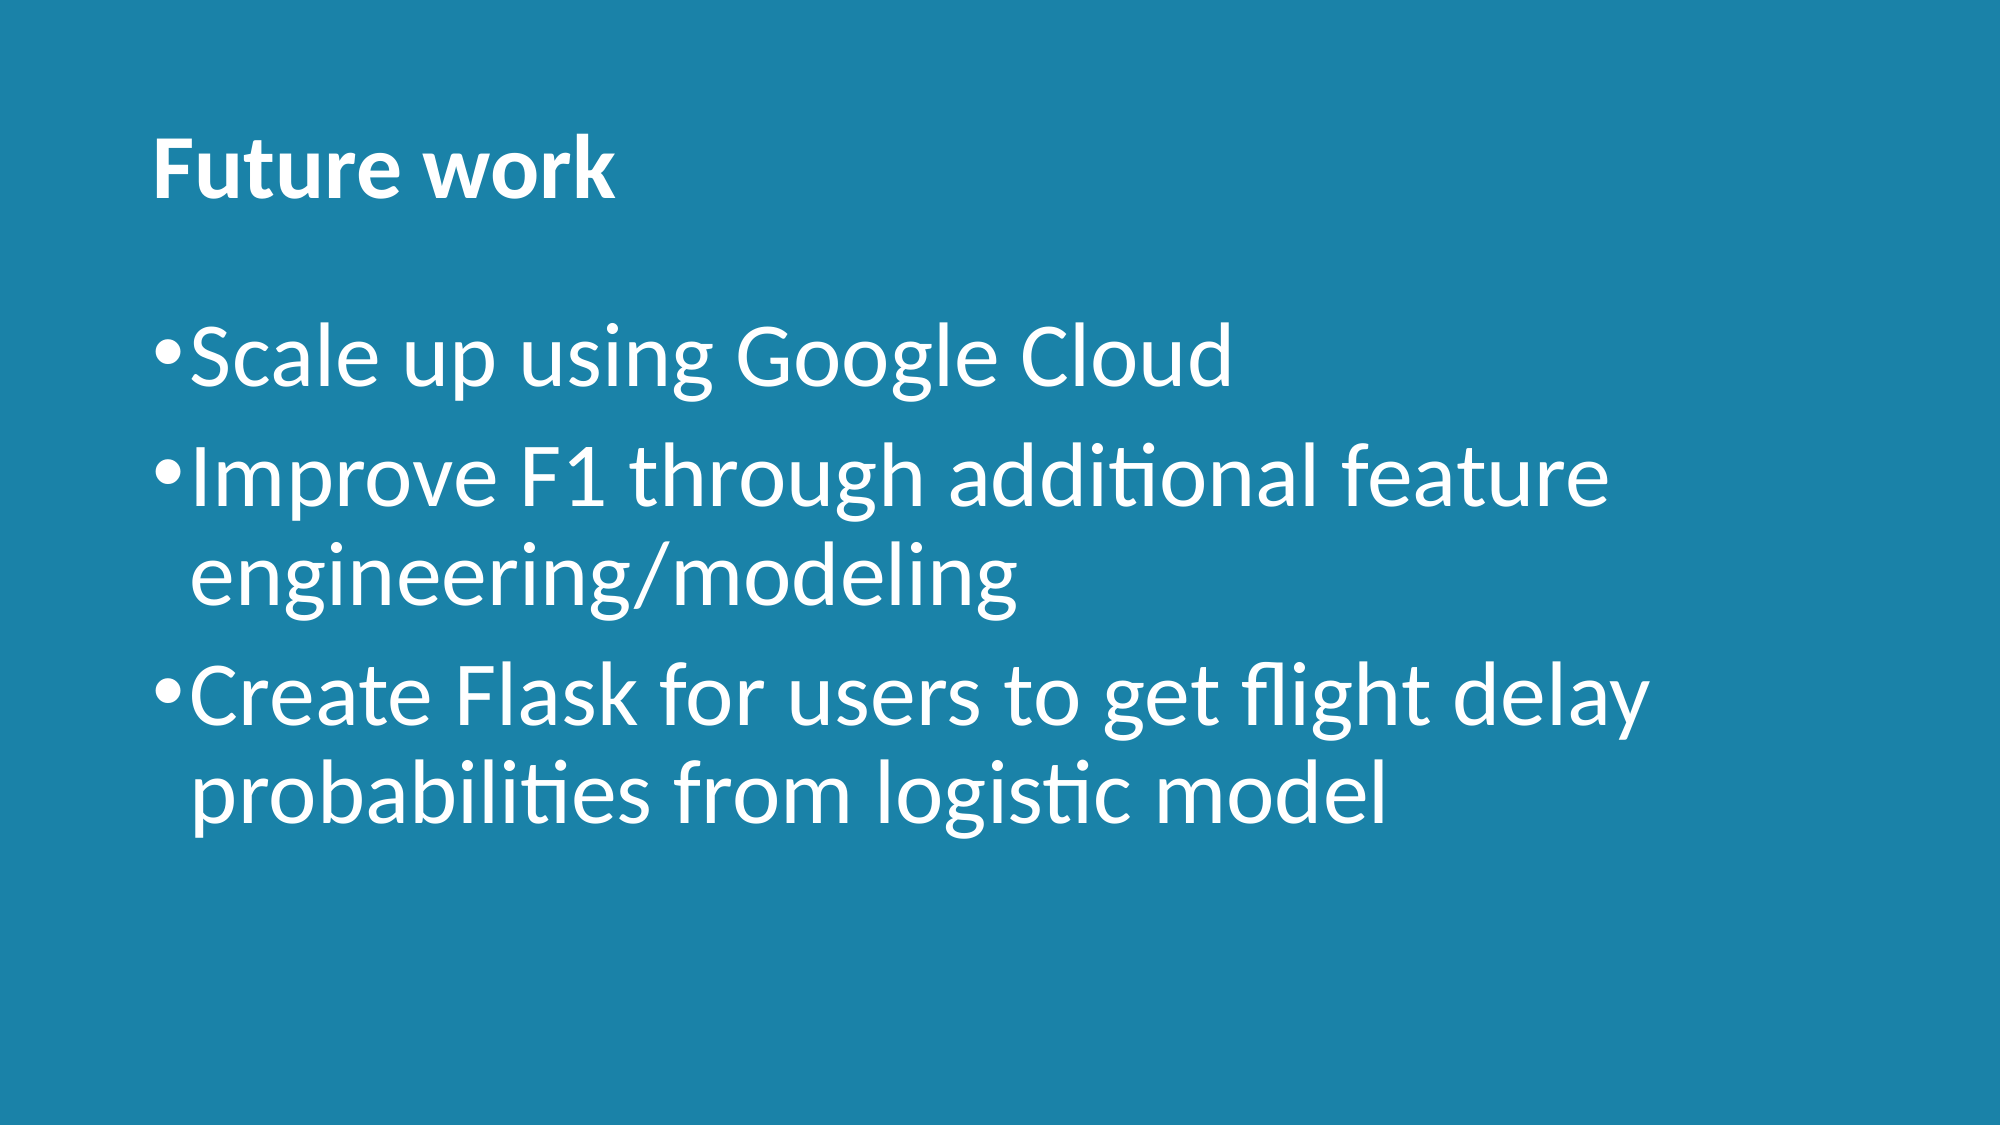

# Future work
Scale up using Google Cloud
Improve F1 through additional feature engineering/modeling
Create Flask for users to get flight delay probabilities from logistic model